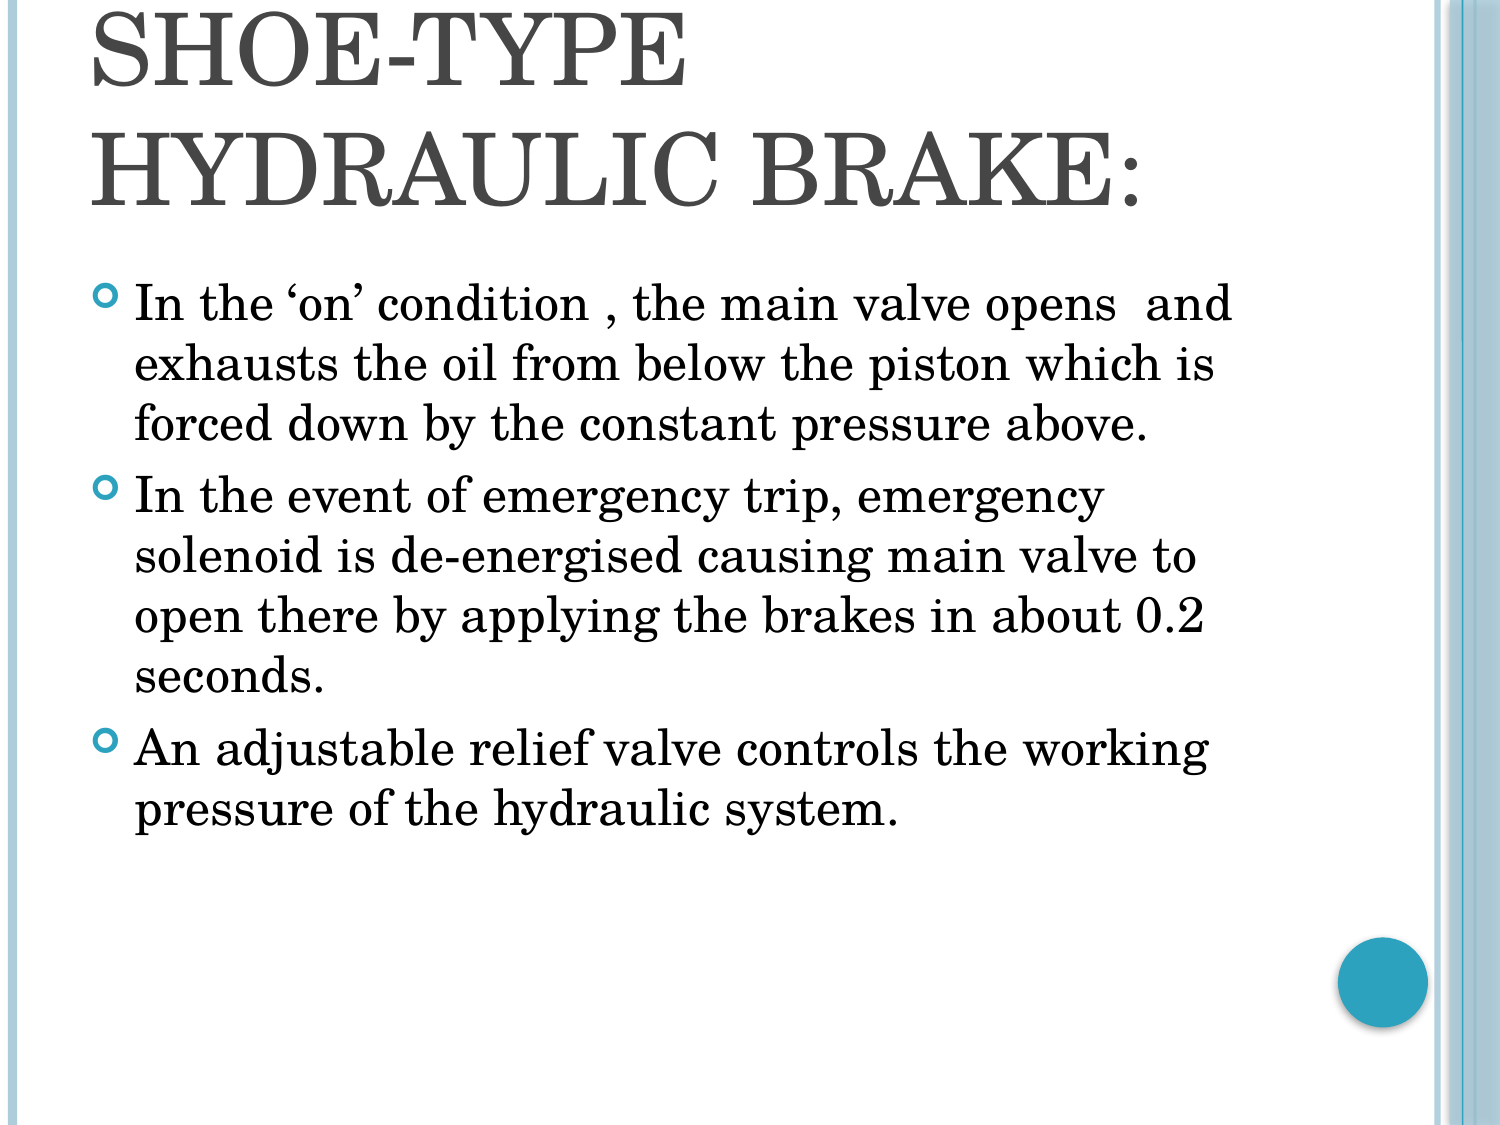

# Shoe-type Hydraulic Brake:
In the ‘on’ condition , the main valve opens  and exhausts the oil from below the piston which is forced down by the constant pressure above.
In the event of emergency trip, emergency solenoid is de-energised causing main valve to open there by applying the brakes in about 0.2 seconds.
An adjustable relief valve controls the working pressure of the hydraulic system.